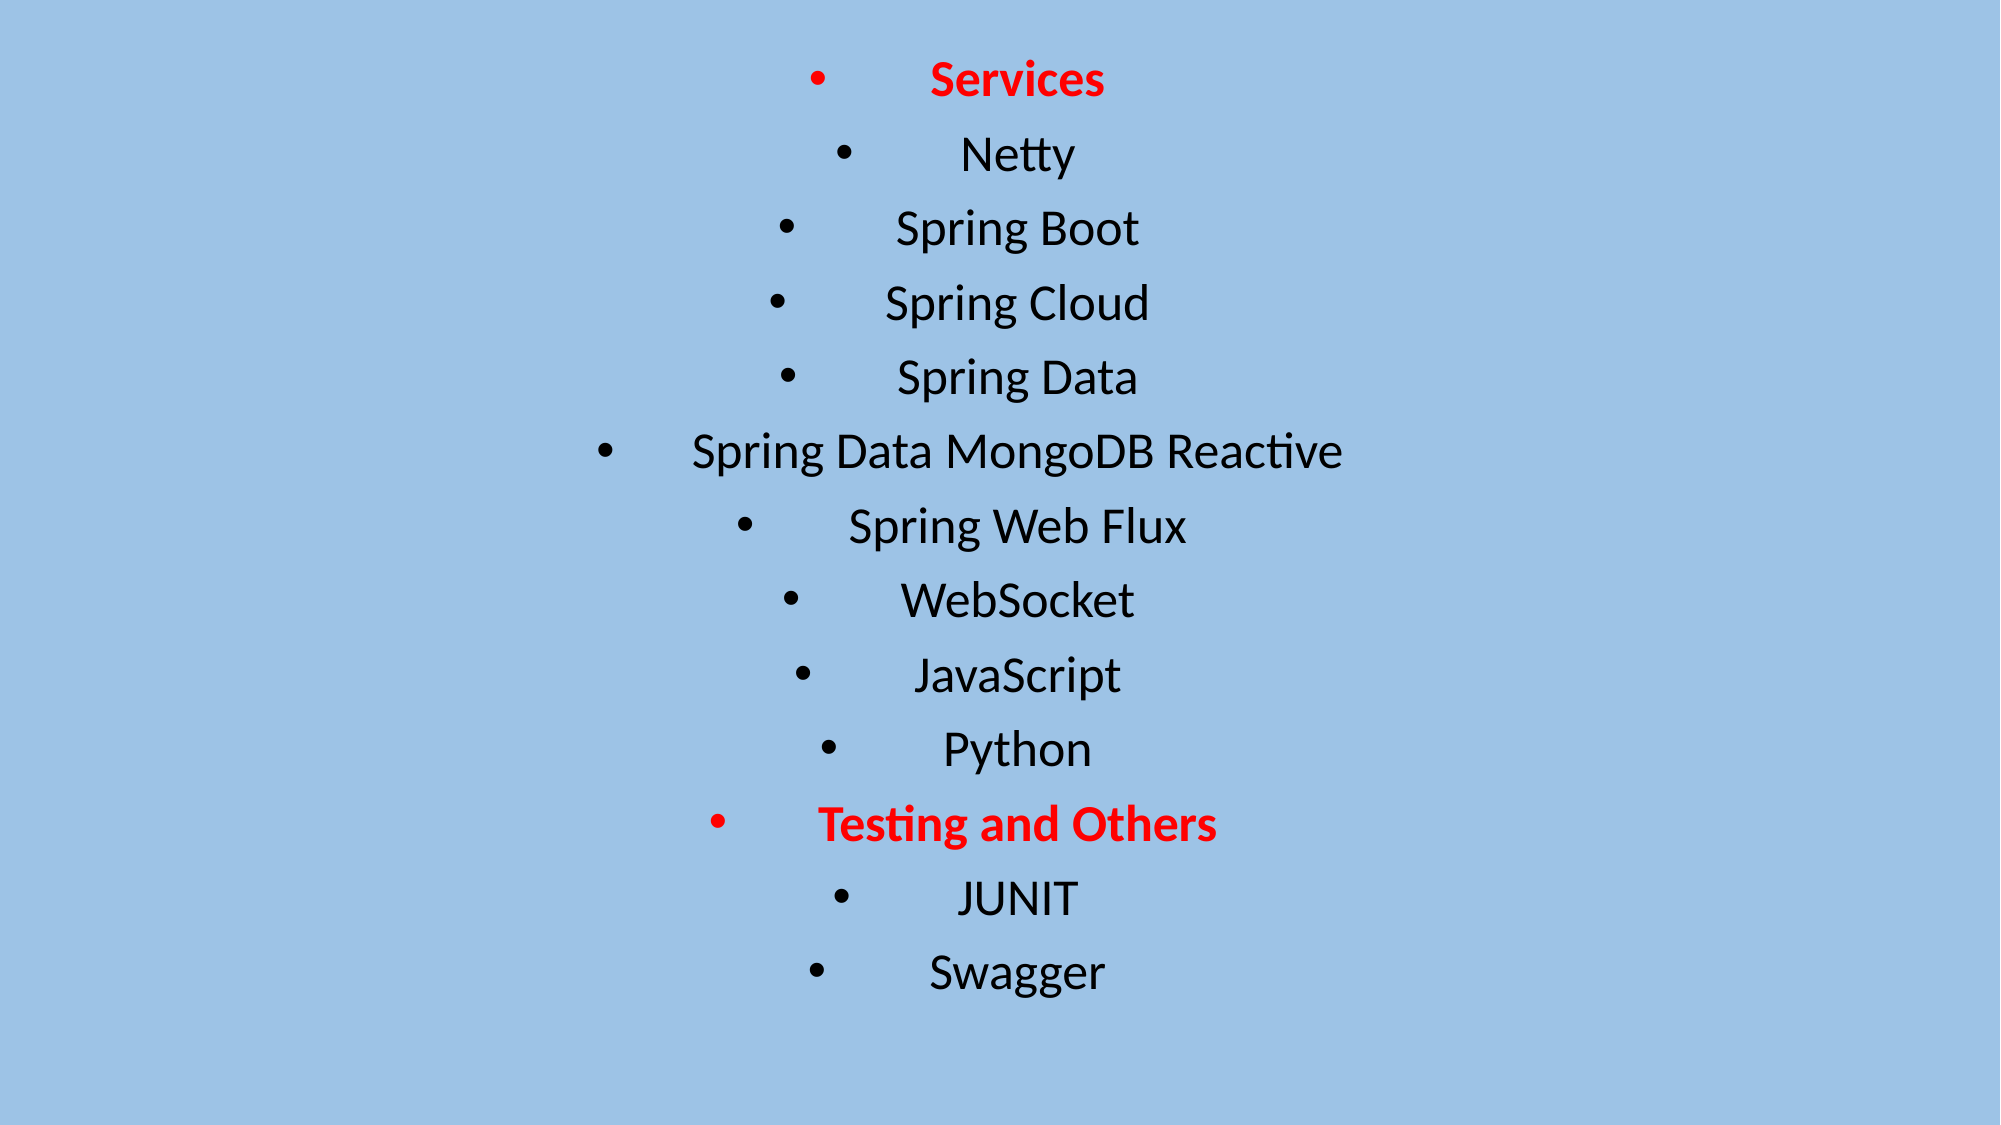

Services
Netty
Spring Boot
Spring Cloud
Spring Data
Spring Data MongoDB Reactive
Spring Web Flux
WebSocket
JavaScript
Python
Testing and Others
JUNIT
Swagger